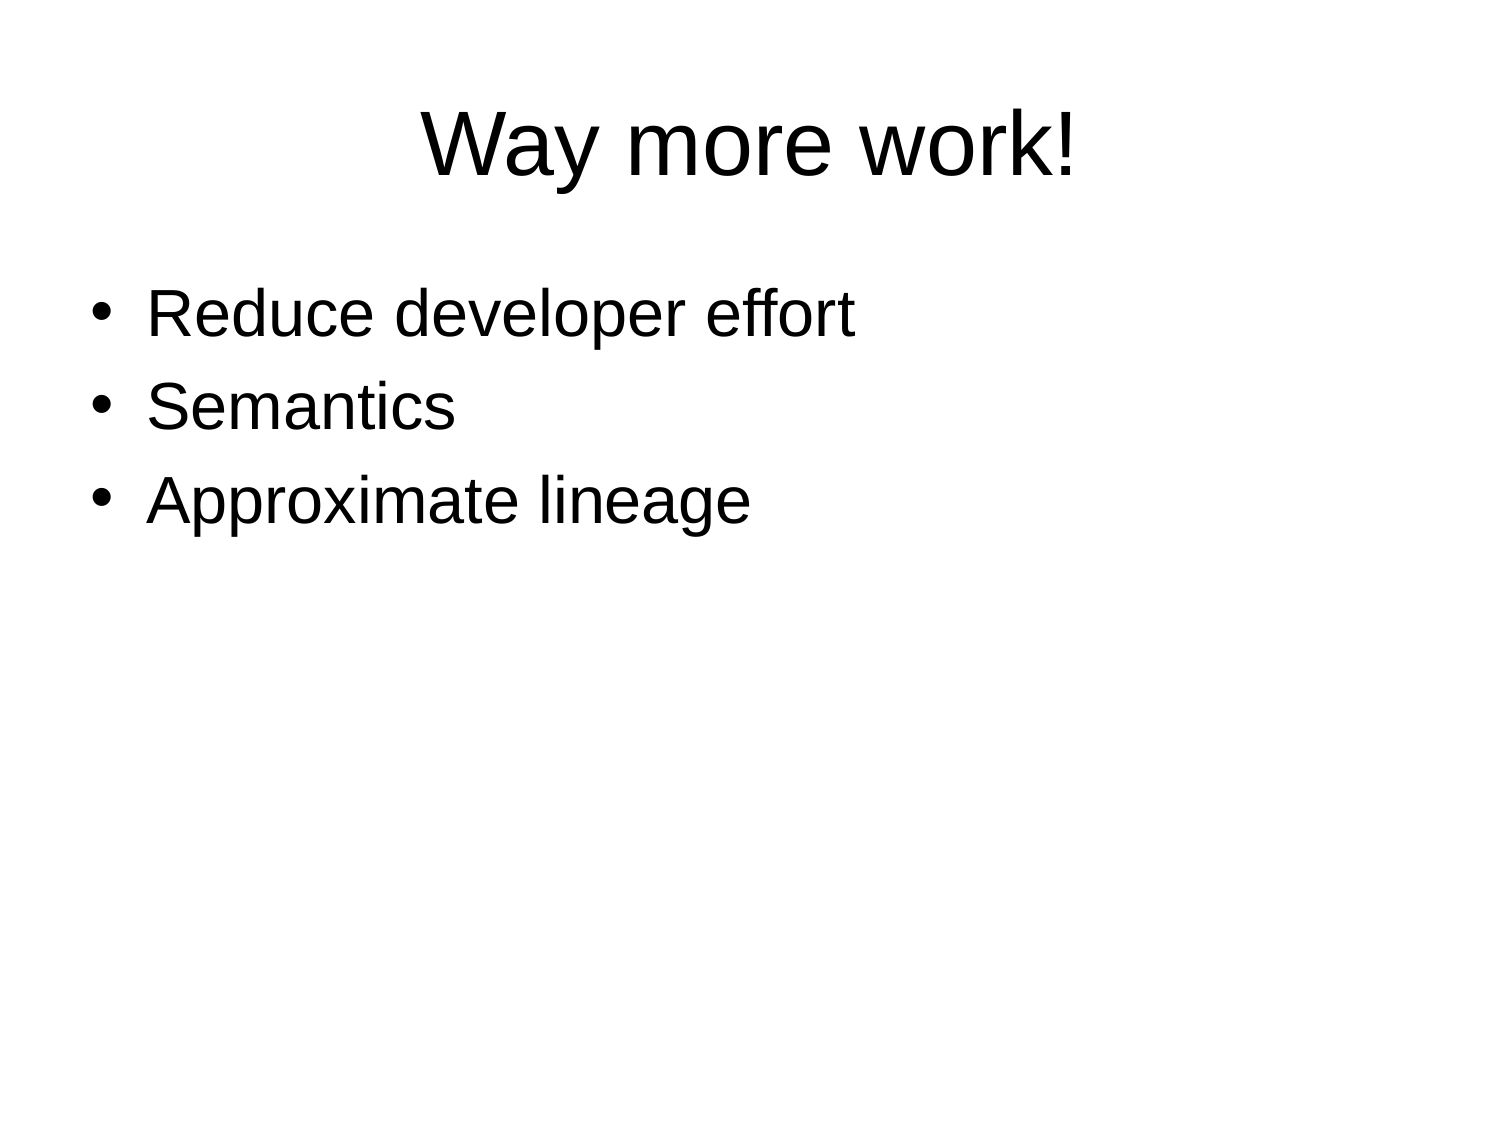

# Way more work!
Reduce developer effort
Semantics
Approximate lineage